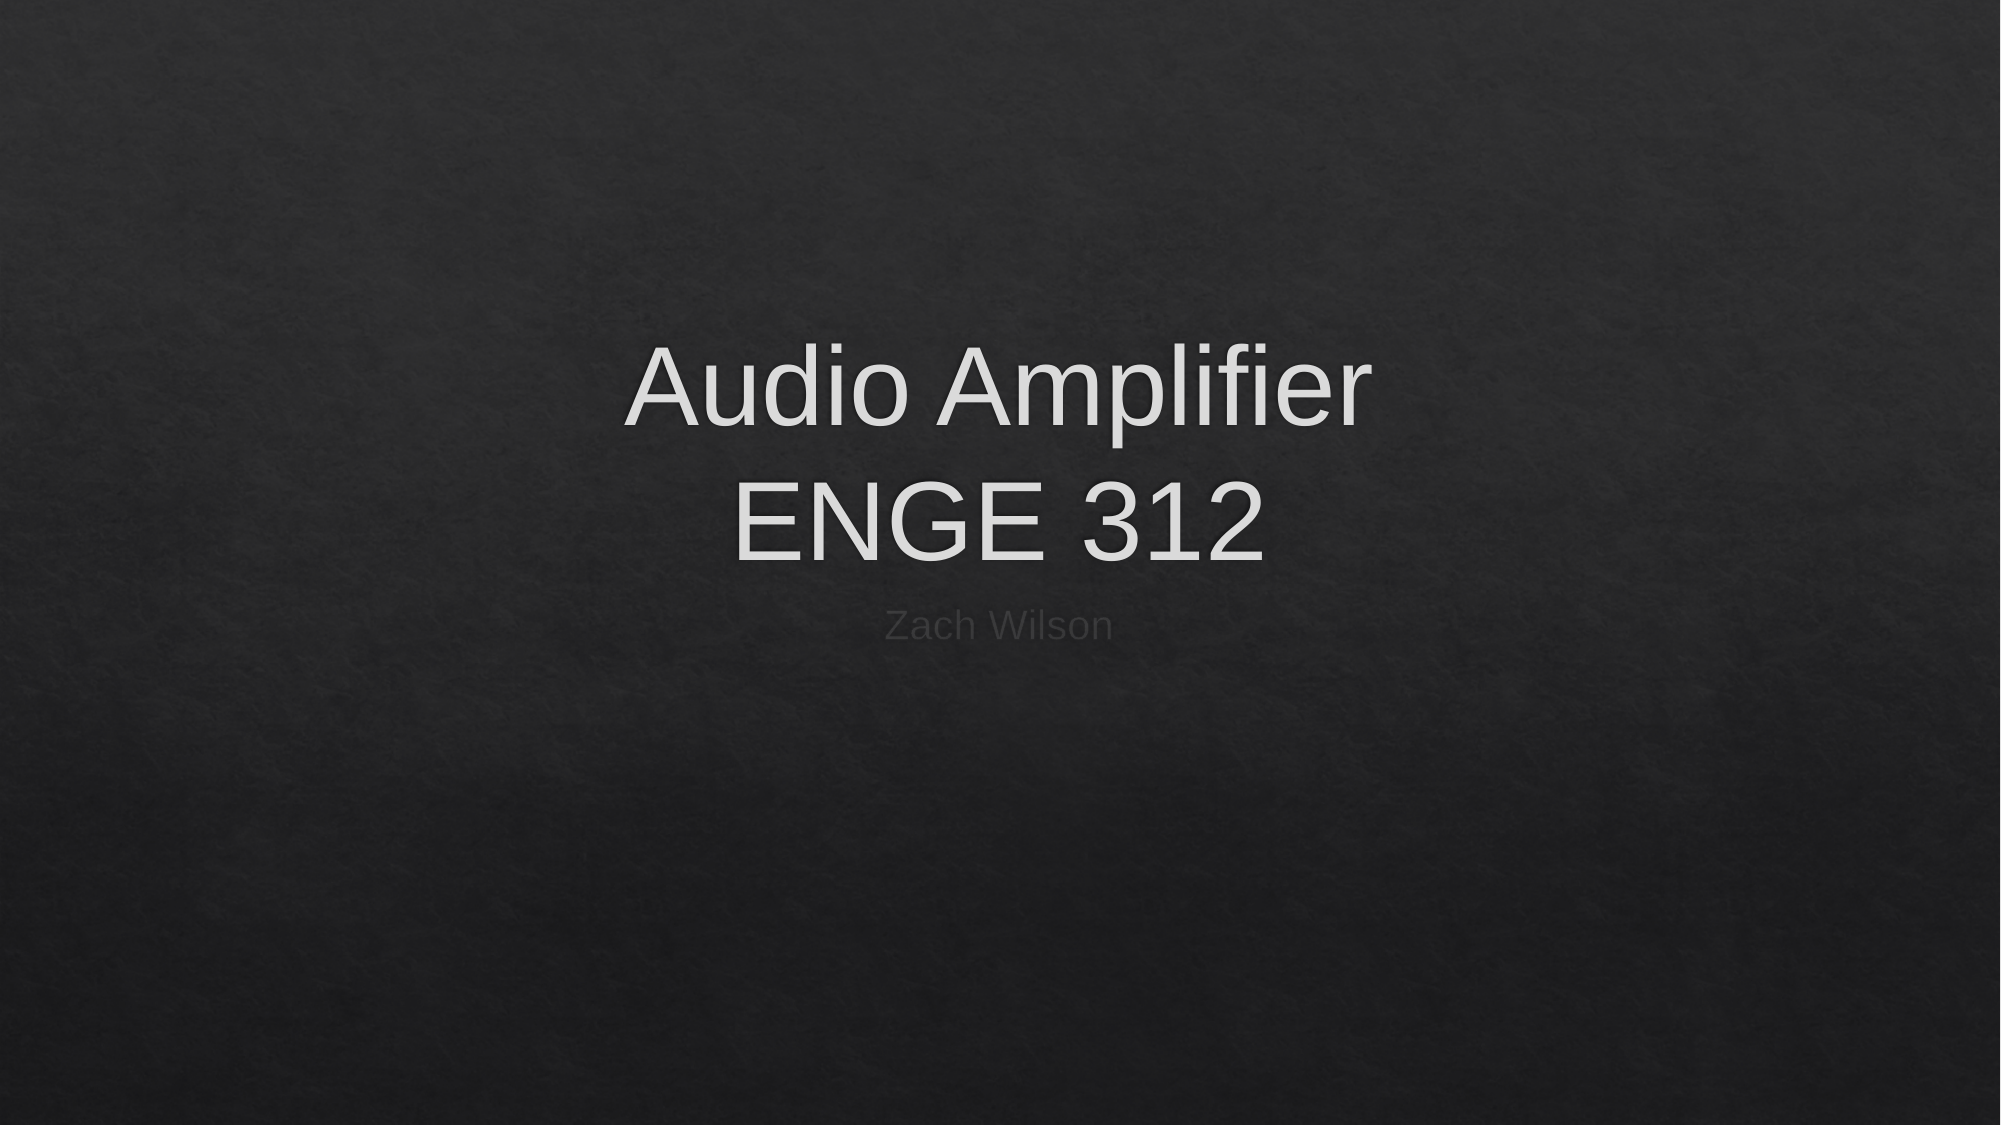

# Audio Amplifier ENGE 312
Zach Wilson